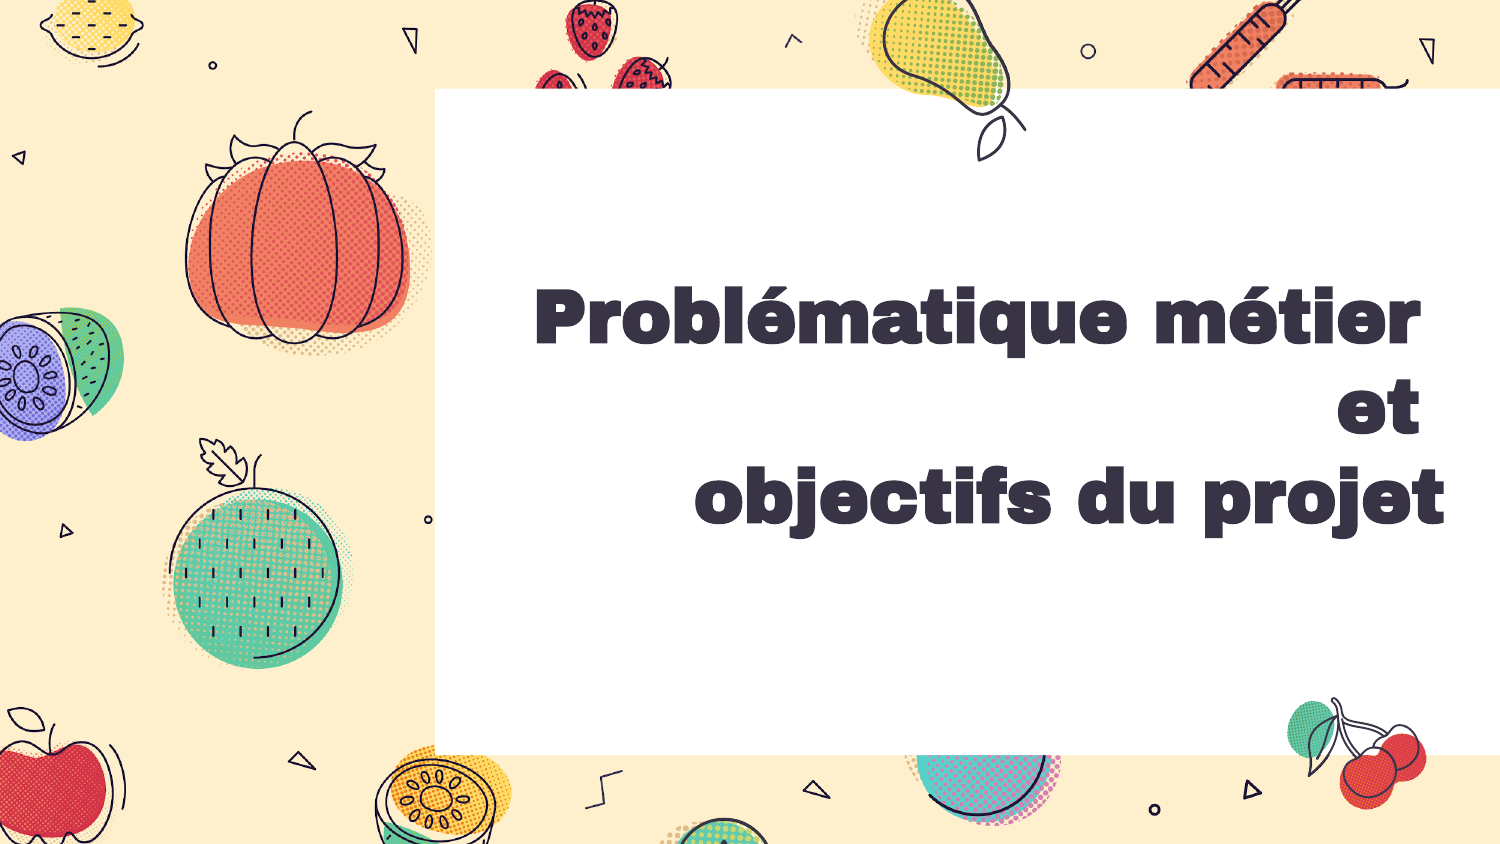

# Problématique métier et objectifs du projet